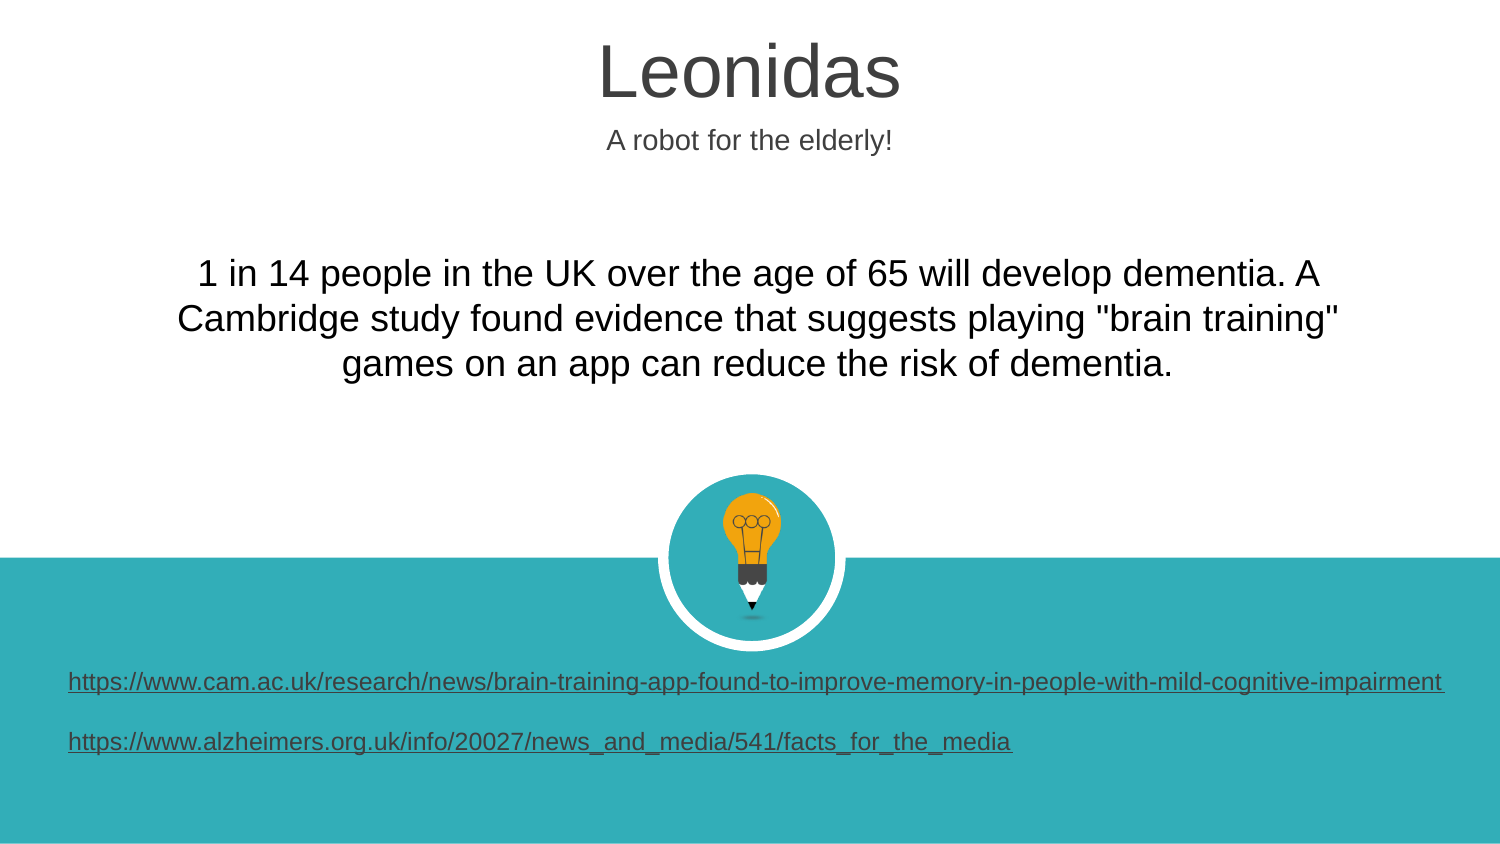

Leonidas
A robot for the elderly!
1 in 14 people in the UK over the age of 65 will develop dementia. A Cambridge study found evidence that suggests playing "brain training" games on an app can reduce the risk of dementia.
https://www.cam.ac.uk/research/news/brain-training-app-found-to-improve-memory-in-people-with-mild-cognitive-impairment

https://www.alzheimers.org.uk/info/20027/news_and_media/541/facts_for_the_media